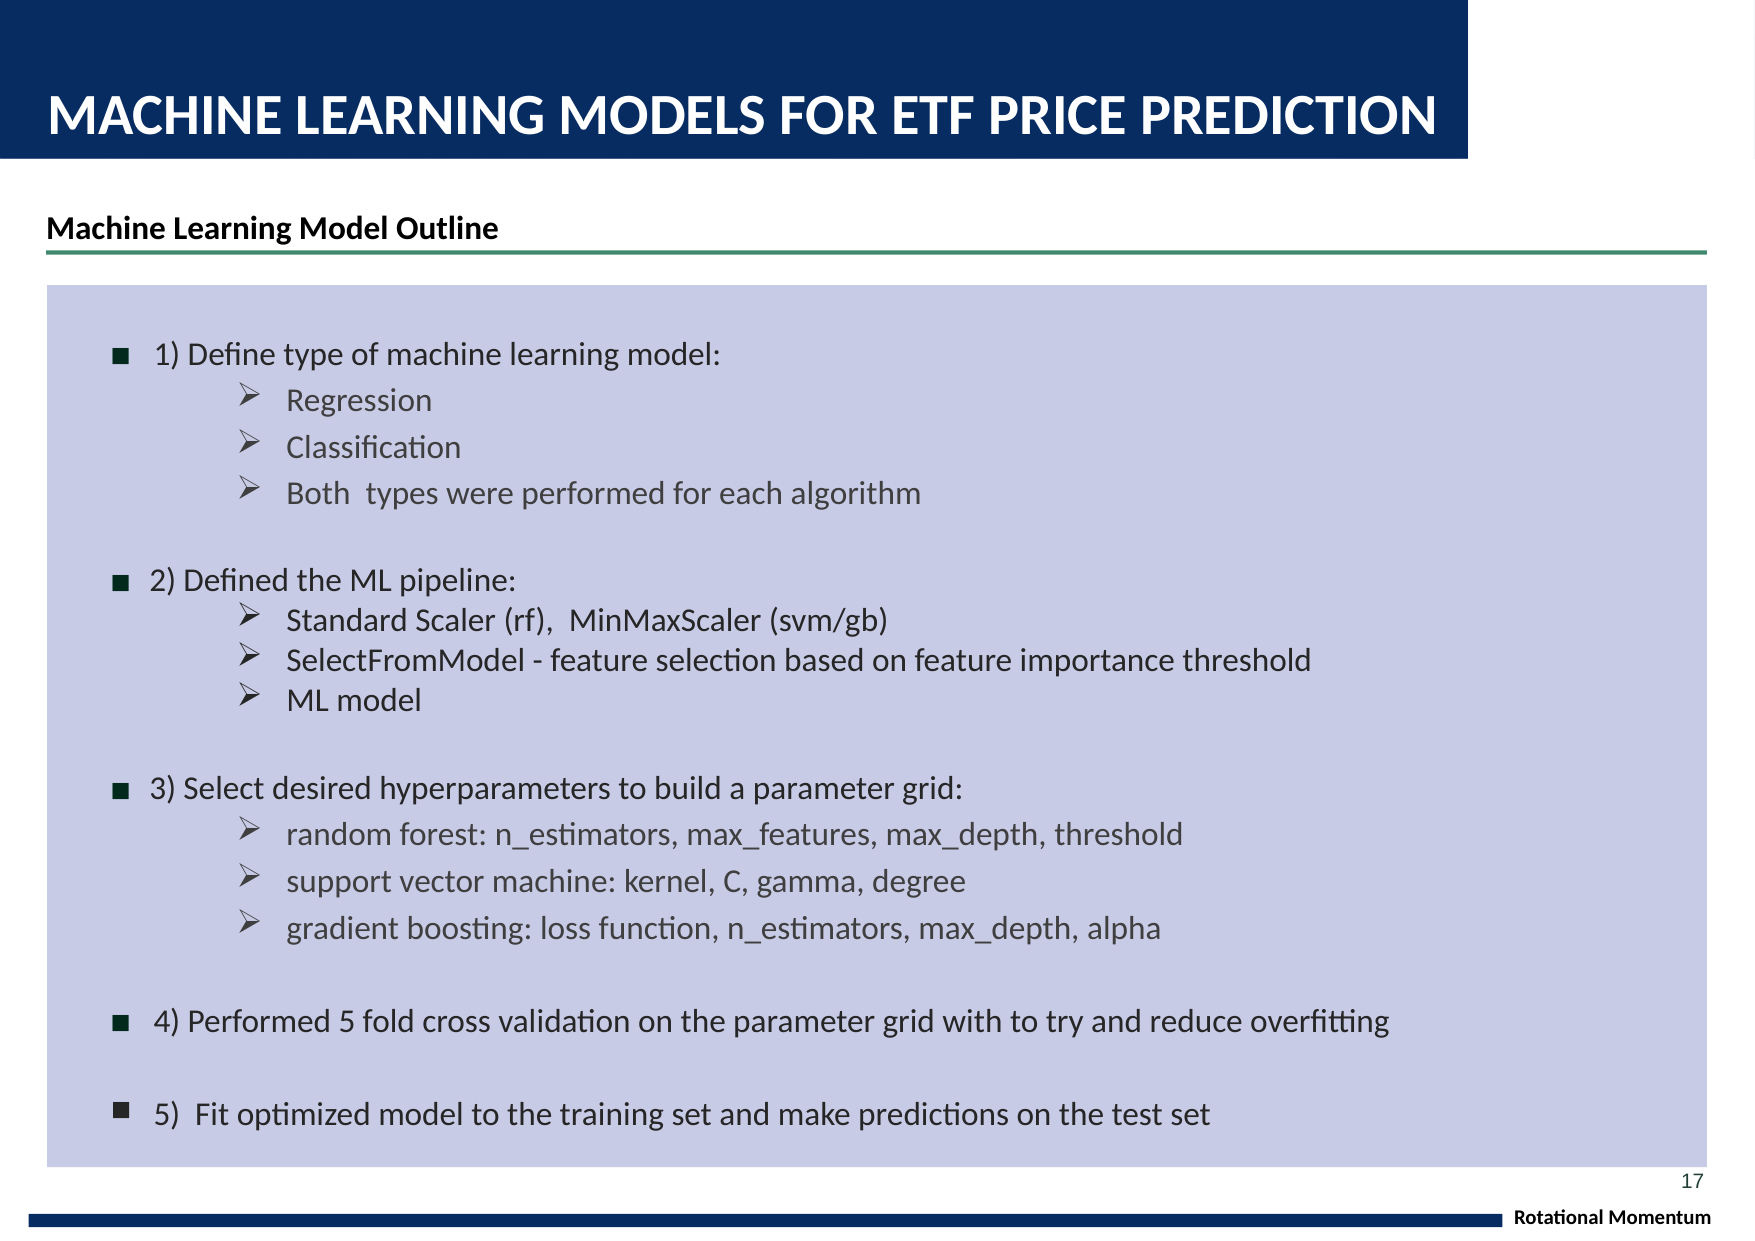

# MACHINE LEARNING MODELS FOR ETF PRICE PREDICTION
Machine Learning Model Outline

1) Define type of machine learning model:
Regression
Classification
Both  types were performed for each algorithm

2) Defined the ML pipeline:
Standard Scaler (rf),  MinMaxScaler (svm/gb)
SelectFromModel - feature selection based on feature importance threshold
ML model

3) Select desired hyperparameters to build a parameter grid:
random forest: n_estimators, max_features, max_depth, threshold
support vector machine: kernel, C, gamma, degree
gradient boosting: loss function, n_estimators, max_depth, alpha

4) Performed 5 fold cross validation on the parameter grid with to try and reduce overfitting

5)  Fit optimized model to the training set and make predictions on the test set

17